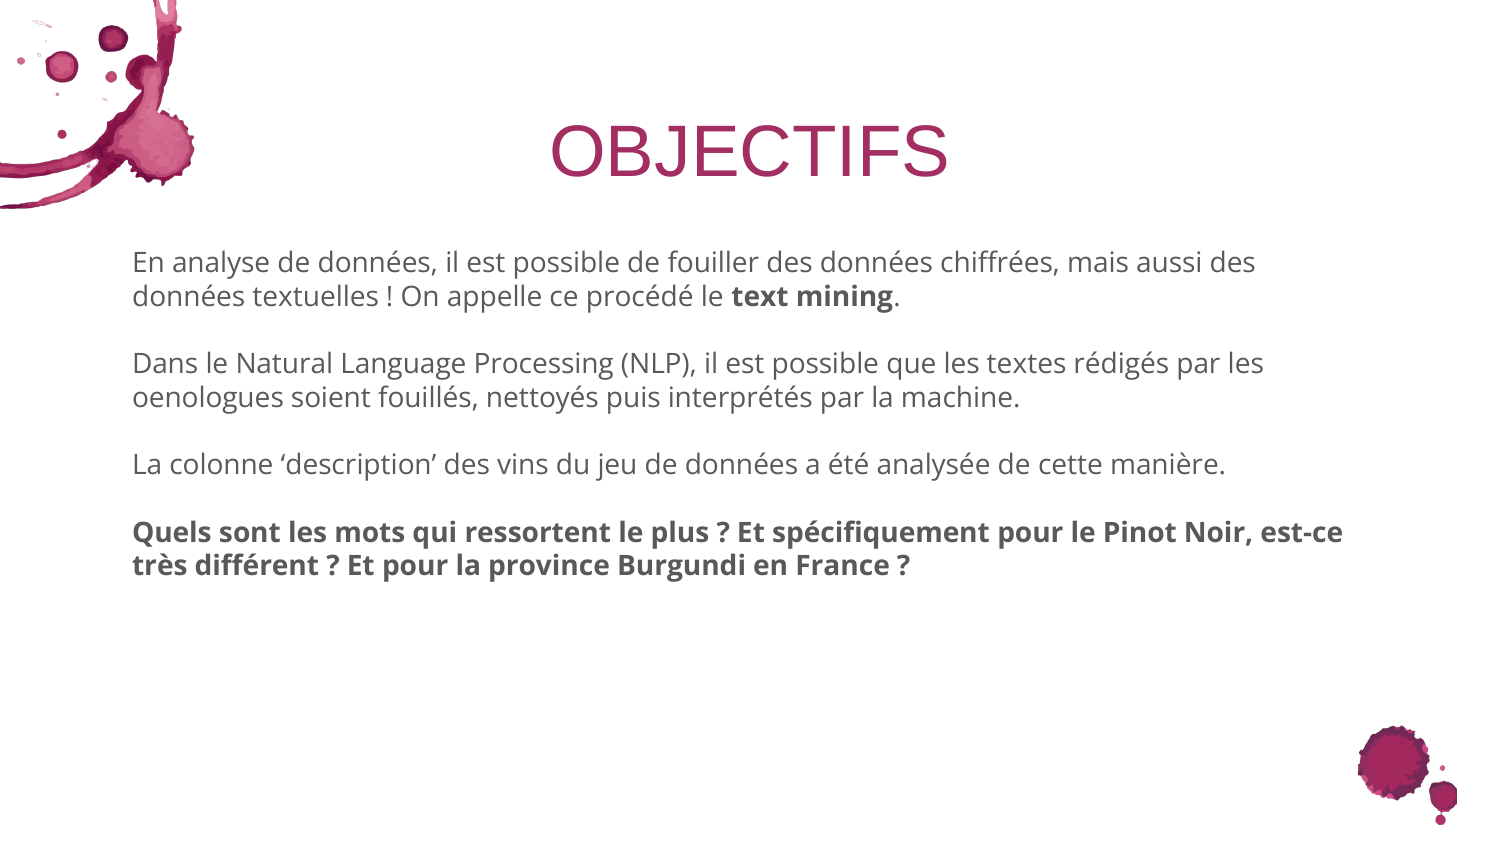

# OBJECTIFS
En analyse de données, il est possible de fouiller des données chiffrées, mais aussi des données textuelles ! On appelle ce procédé le text mining.

Dans le Natural Language Processing (NLP), il est possible que les textes rédigés par les oenologues soient fouillés, nettoyés puis interprétés par la machine.

La colonne ‘description’ des vins du jeu de données a été analysée de cette manière.

Quels sont les mots qui ressortent le plus ? Et spécifiquement pour le Pinot Noir, est-ce très différent ? Et pour la province Burgundi en France ?